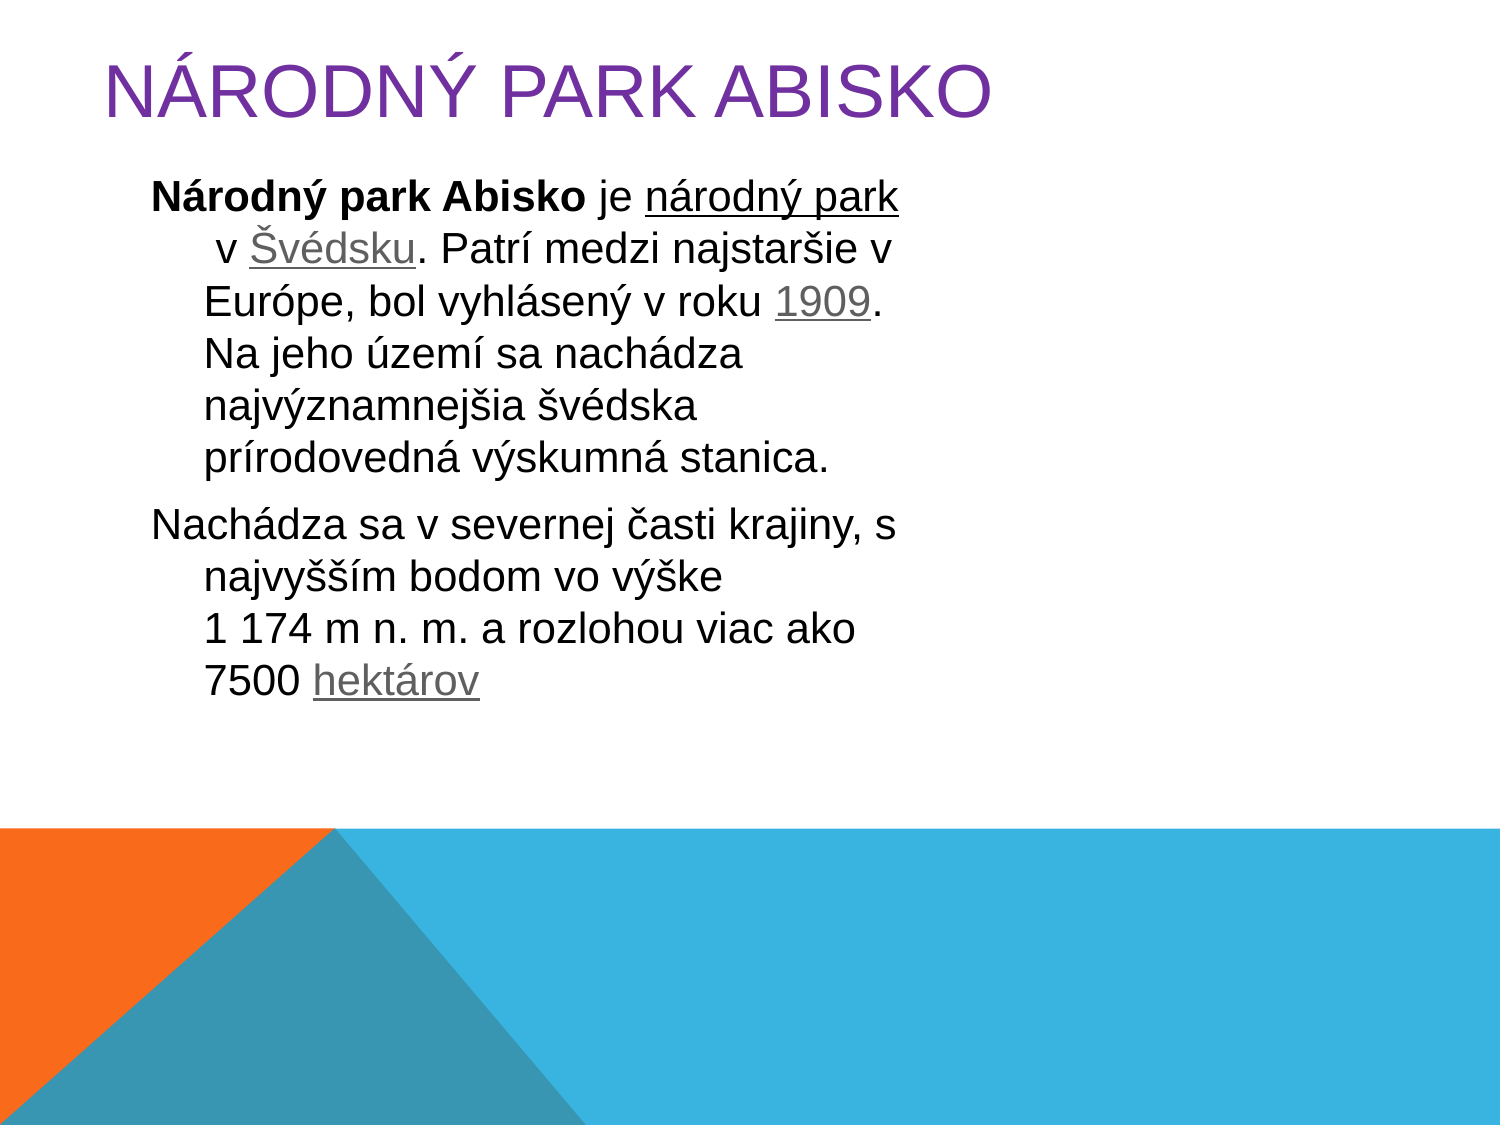

# Národný park Abisko
Národný park Abisko je národný park v Švédsku. Patrí medzi najstaršie v Európe, bol vyhlásený v roku 1909. Na jeho území sa nachádza najvýznamnejšia švédska prírodovedná výskumná stanica.
Nachádza sa v severnej časti krajiny, s najvyšším bodom vo výške 1 174 m n. m. a rozlohou viac ako 7500 hektárov